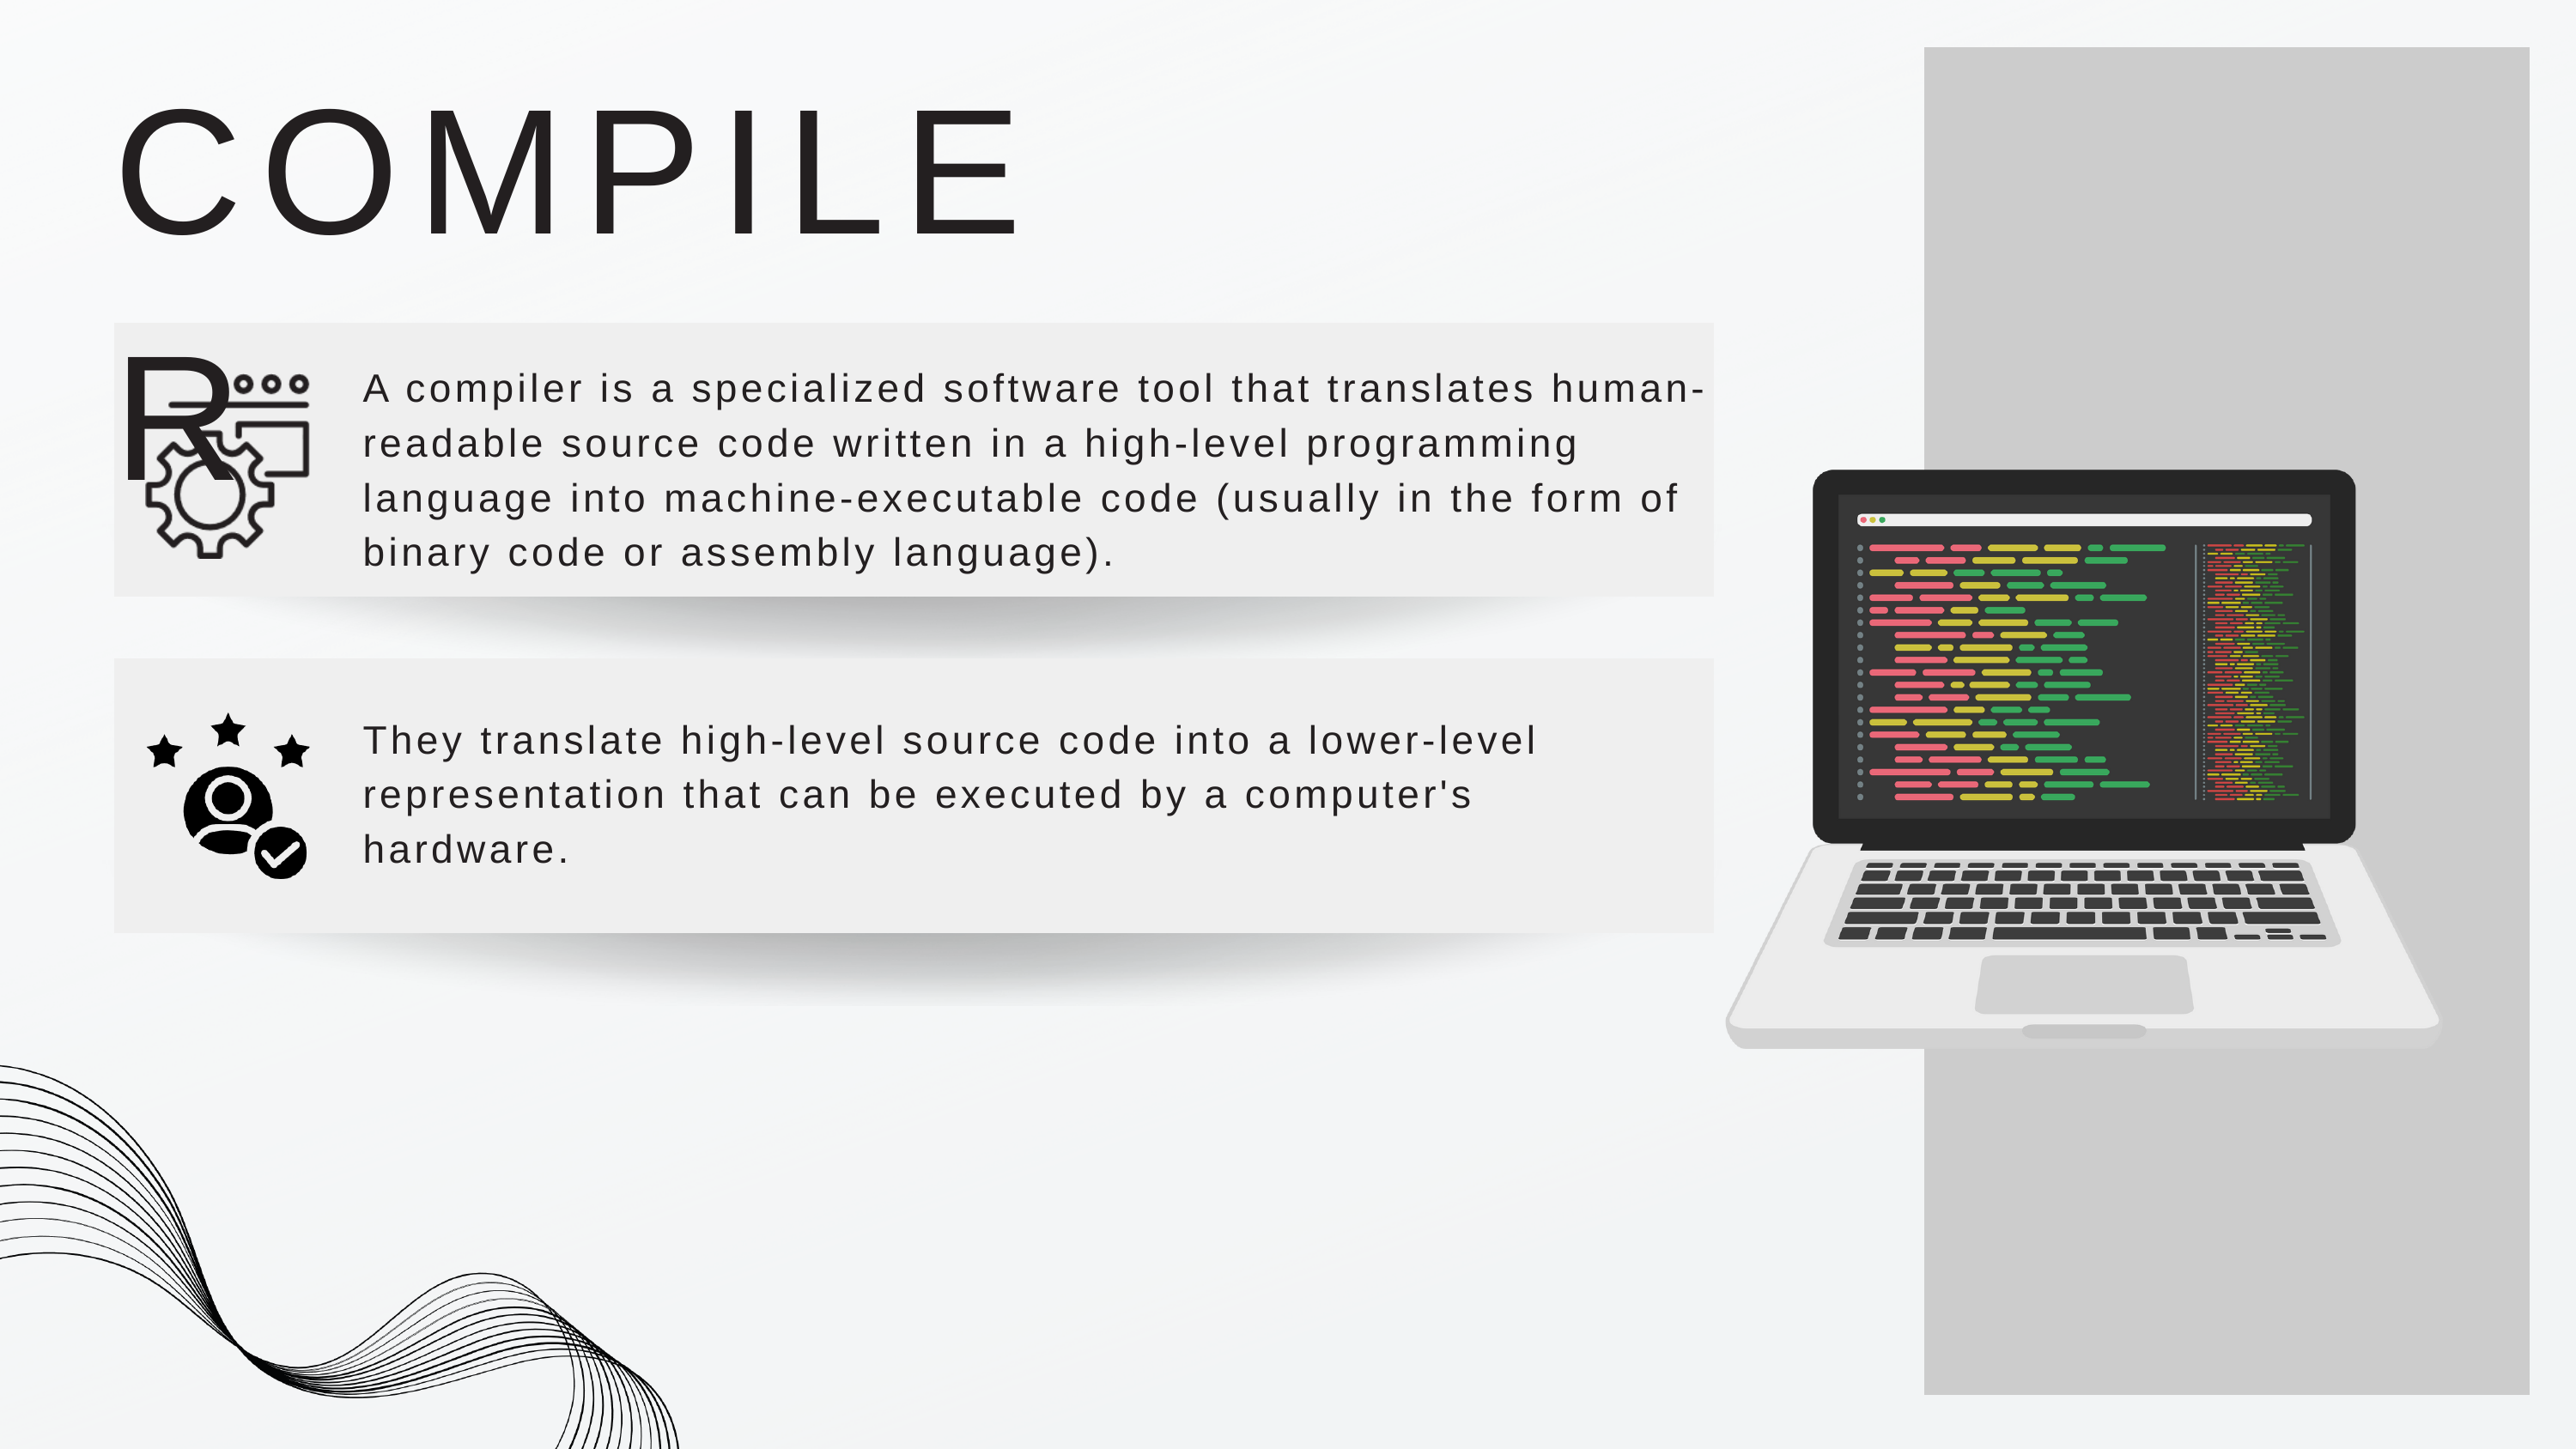

COMPILER

A compiler is a specialized software tool that translates human-readable source code written in a high-level programming language into machine-executable code (usually in the form of binary code or assembly language).

They translate high-level source code into a lower-level representation that can be executed by a computer's hardware.